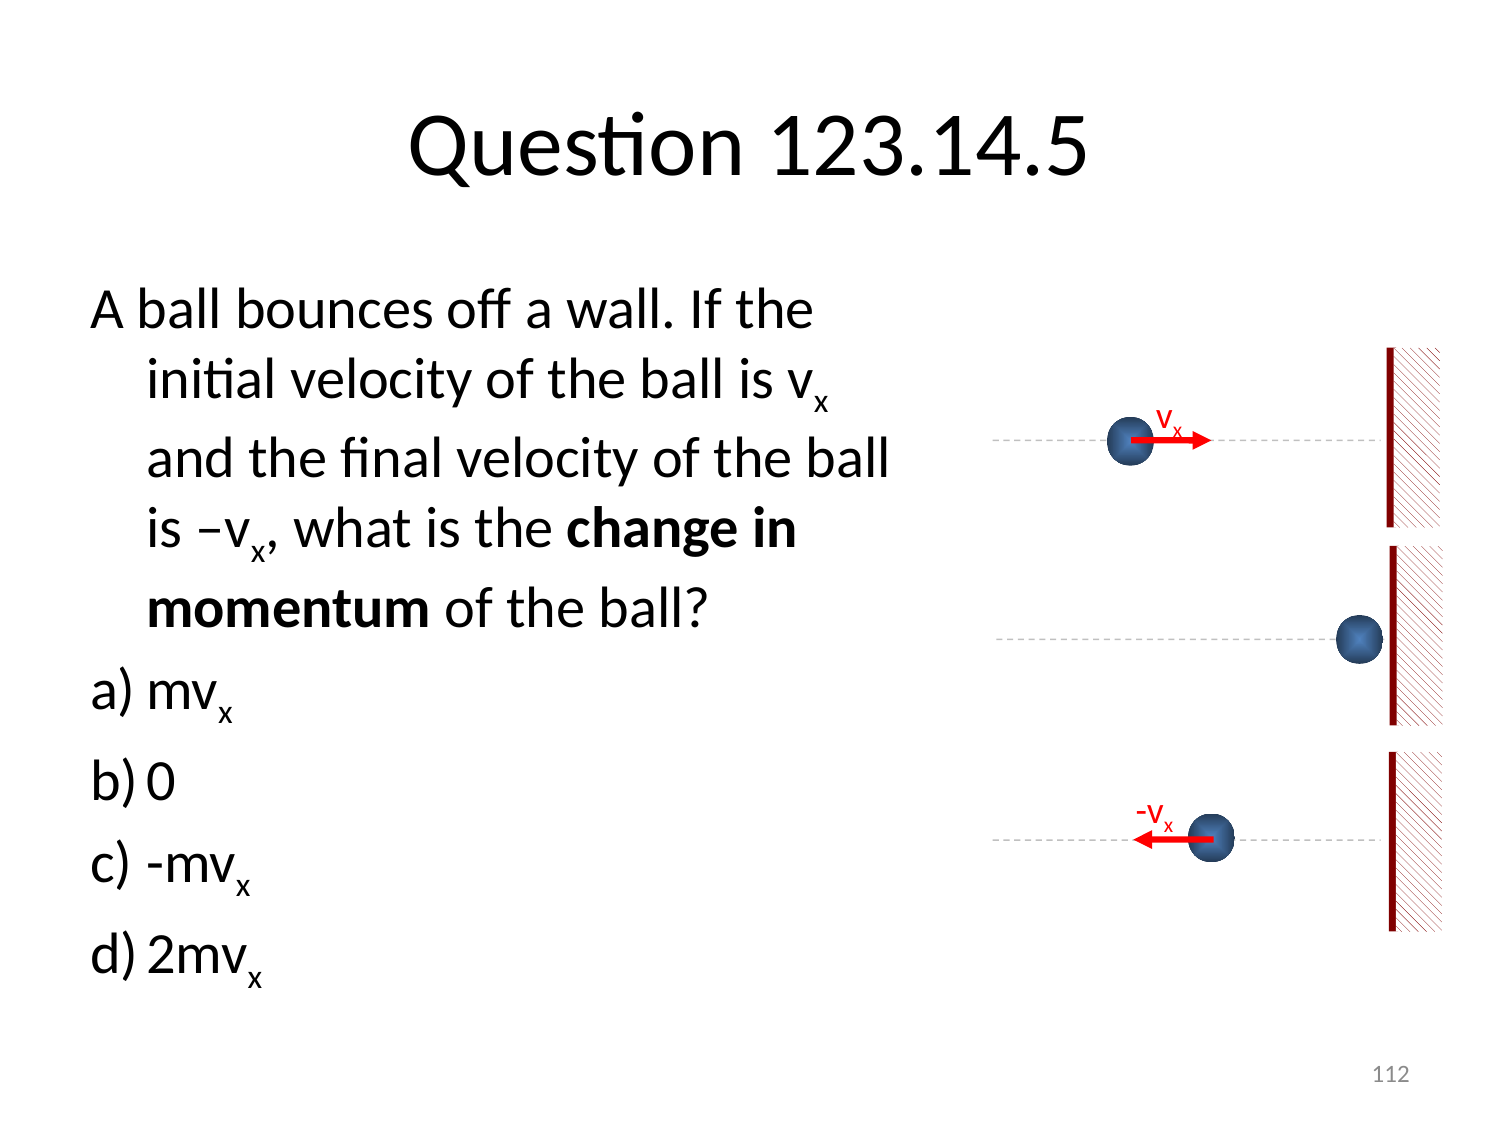

# Question 123.14.5
A ball bounces off a wall. If the initial velocity of the ball is vx and the final velocity of the ball is –vx, what is the change in momentum of the ball?
mvx
0
-mvx
2mvx

vx

-vx

112